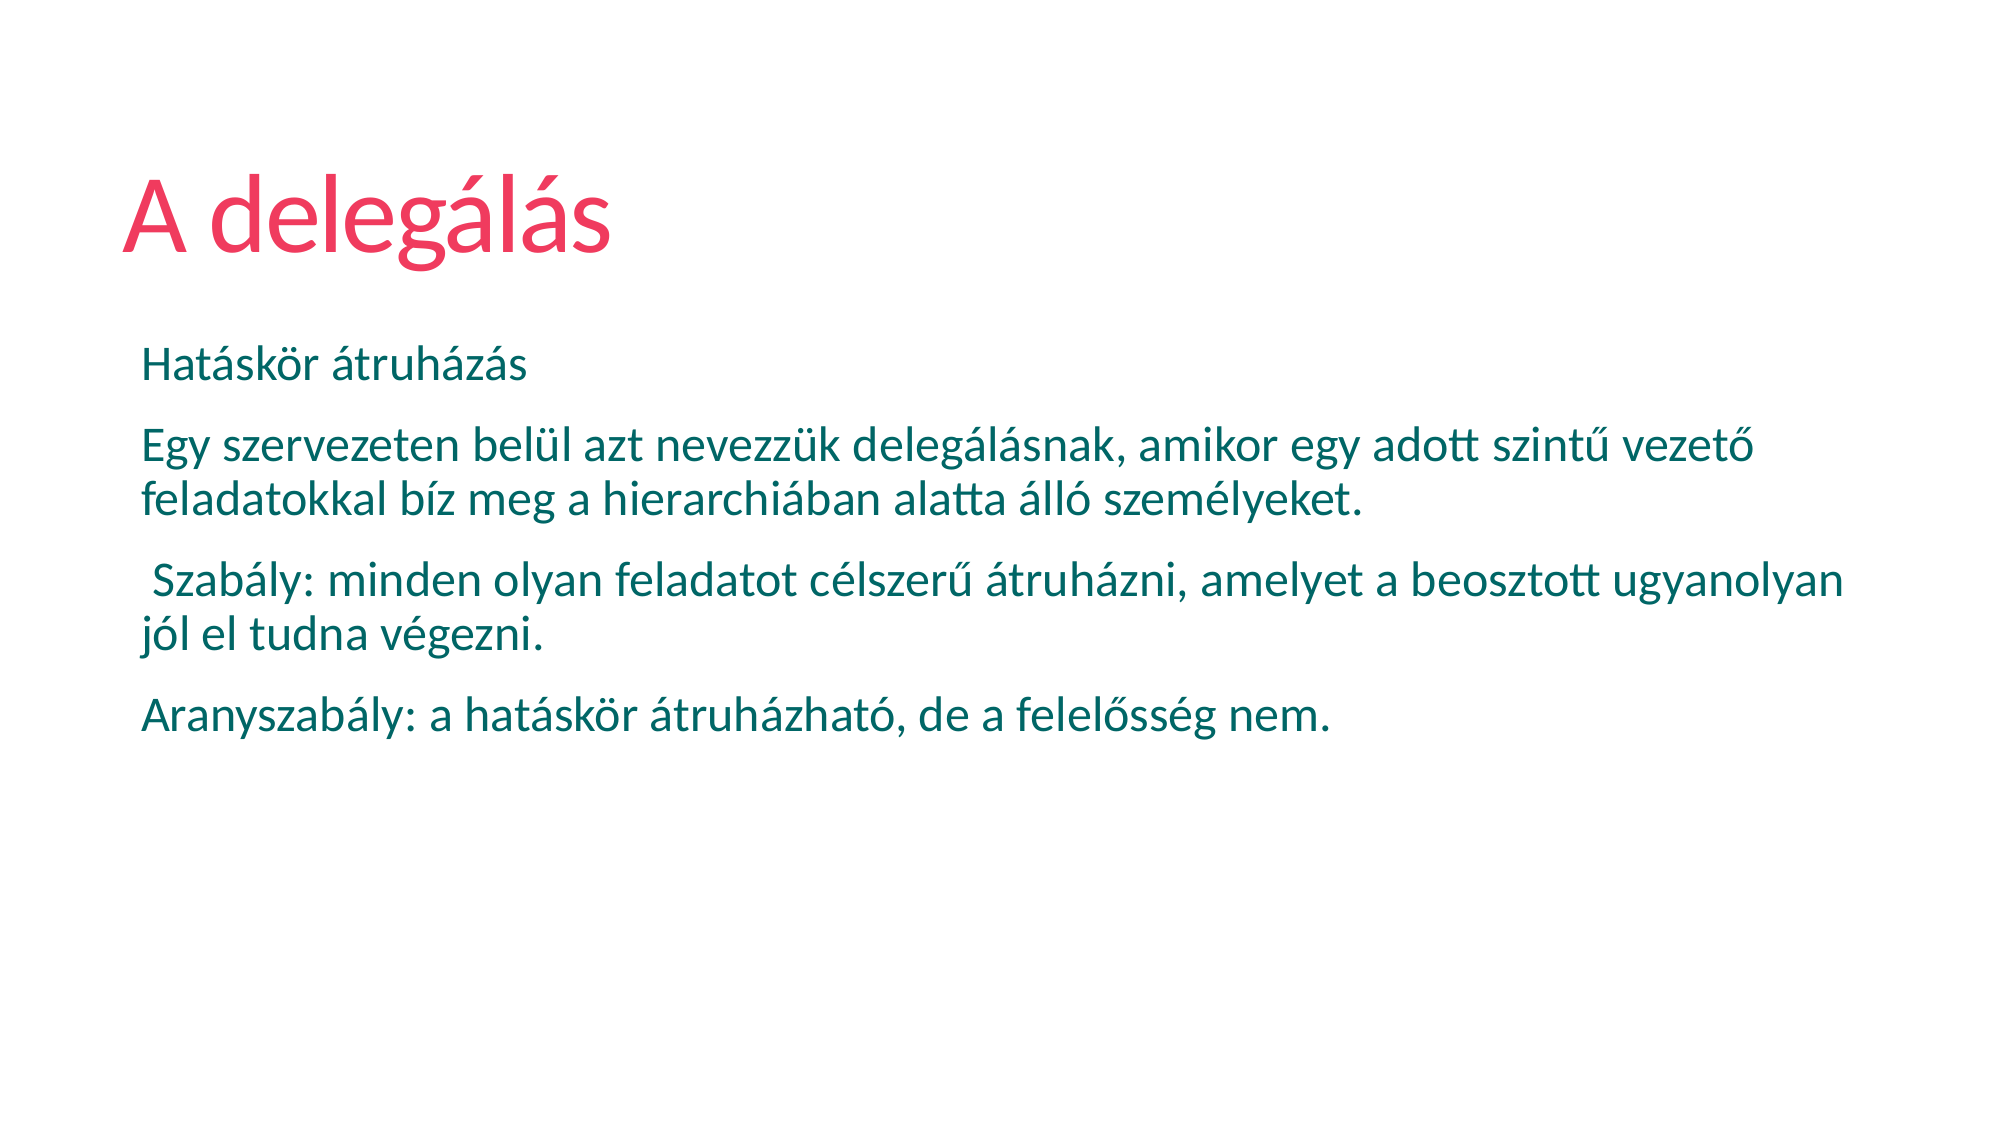

# A delegálás
Hatáskör átruházás
Egy szervezeten belül azt nevezzük delegálásnak, amikor egy adott szintű vezető feladatokkal bíz meg a hierarchiában alatta álló személyeket.
 Szabály: minden olyan feladatot célszerű átruházni, amelyet a beosztott ugyanolyan jól el tudna végezni.
Aranyszabály: a hatáskör átruházható, de a felelősség nem.
Company Logo